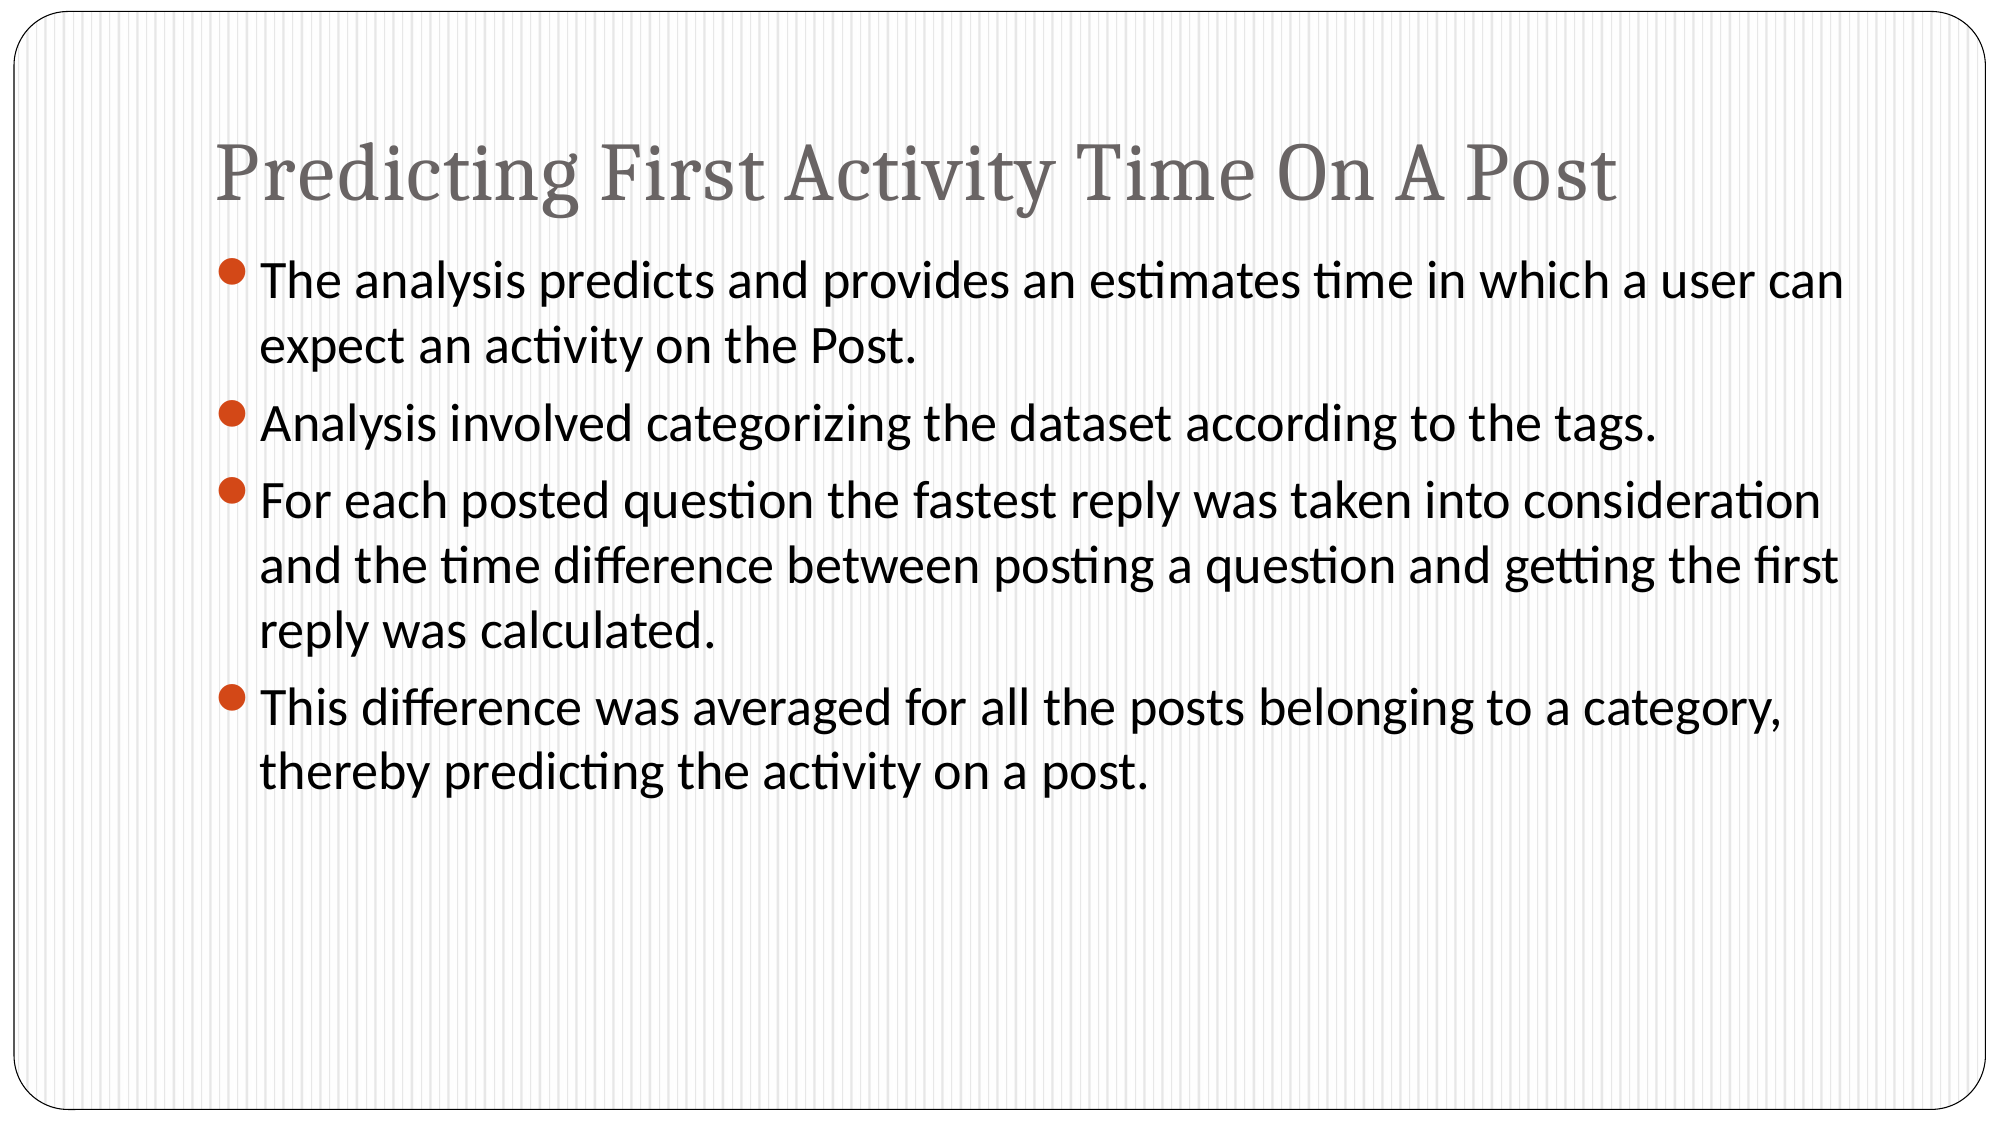

# Predicting First Activity Time On A Post
The analysis predicts and provides an estimates time in which a user can expect an activity on the Post.
Analysis involved categorizing the dataset according to the tags.
For each posted question the fastest reply was taken into consideration and the time difference between posting a question and getting the first reply was calculated.
This difference was averaged for all the posts belonging to a category, thereby predicting the activity on a post.